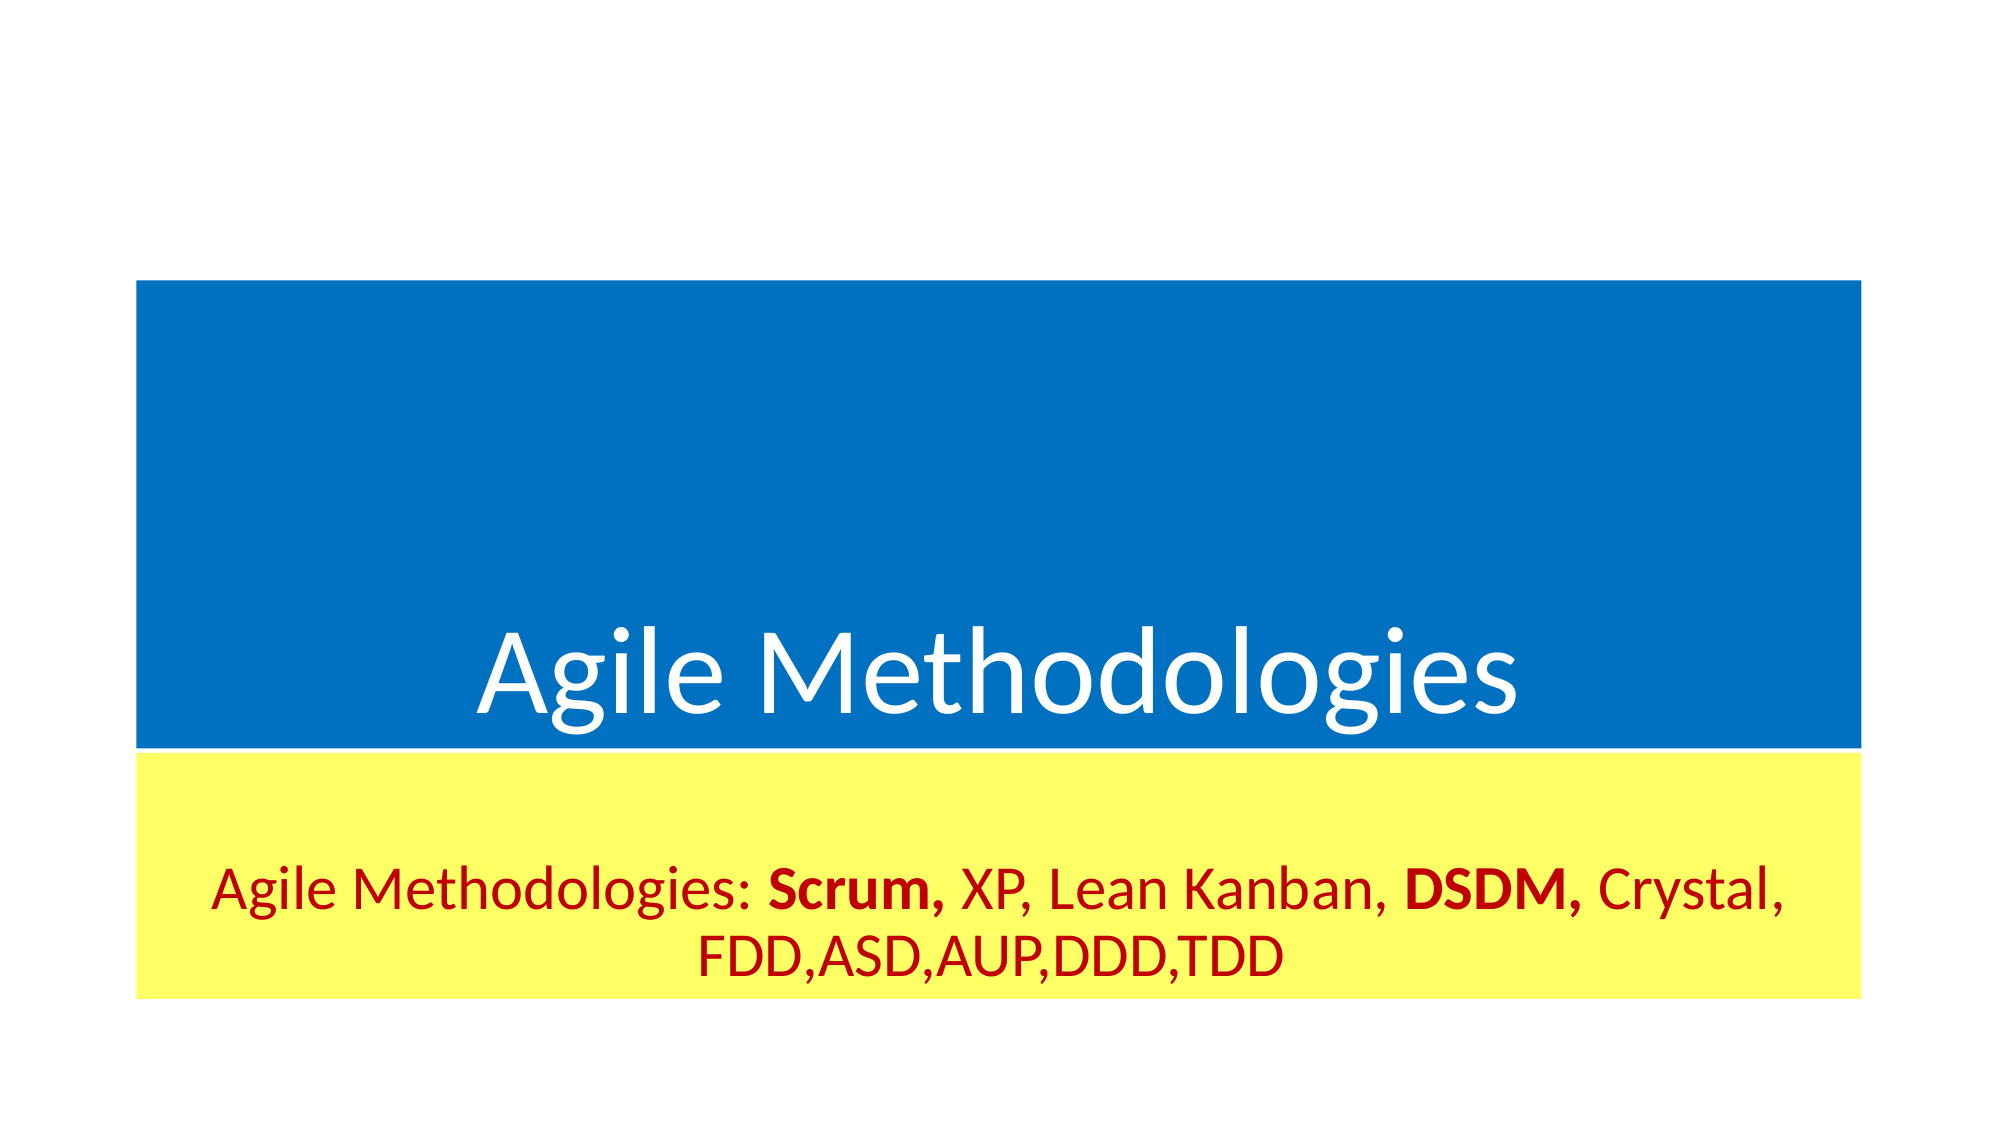

# Agile Methodologies

Agile Methodologies: Scrum, XP, Lean Kanban, DSDM, Crystal, FDD,ASD,AUP,DDD,TDD